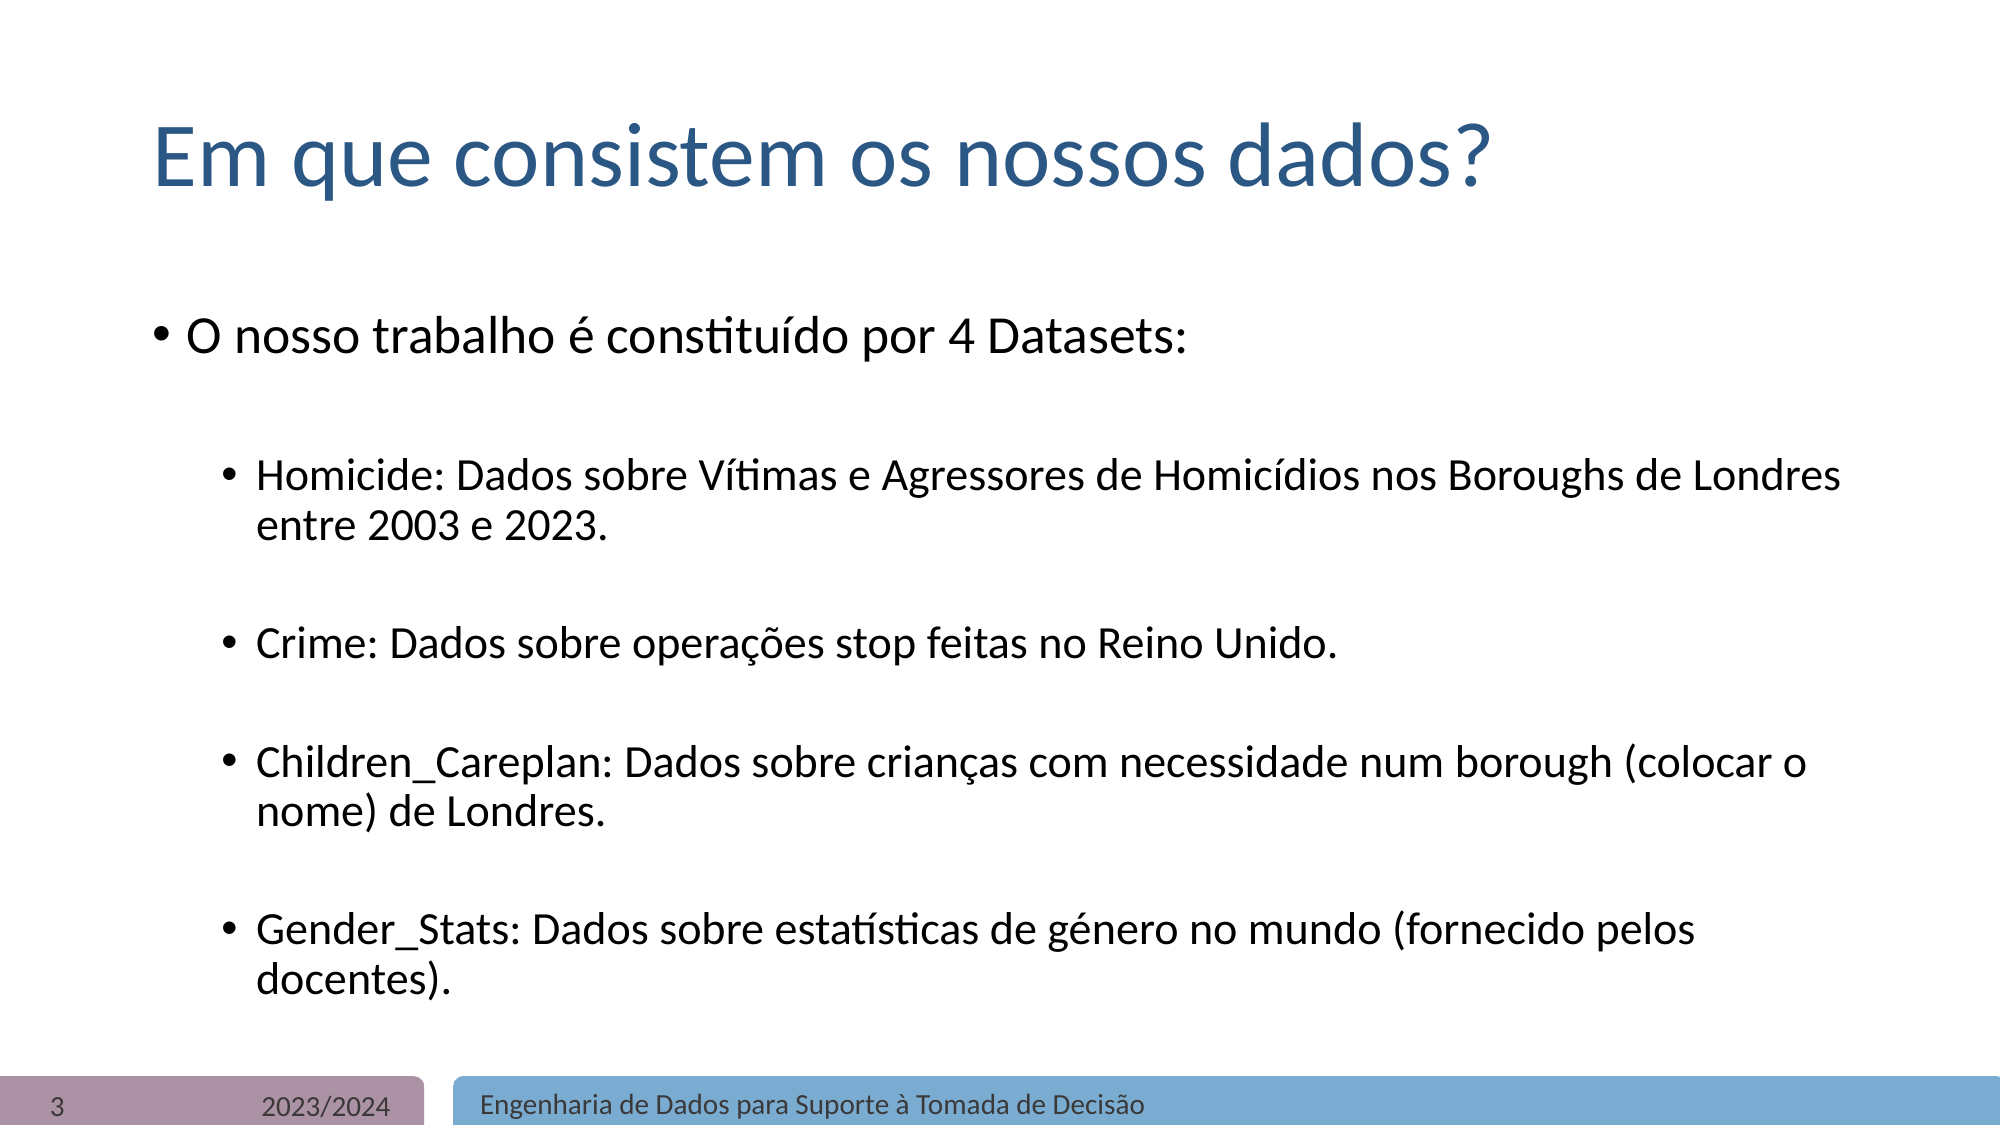

Em que consistem os nossos dados?
O nosso trabalho é constituído por 4 Datasets:

Homicide: Dados sobre Vítimas e Agressores de Homicídios nos Boroughs de Londres entre 2003 e 2023.

Crime: Dados sobre operações stop feitas no Reino Unido.

Children_Careplan: Dados sobre crianças com necessidade num borough (colocar o nome) de Londres.

Gender_Stats: Dados sobre estatísticas de género no mundo (fornecido pelos docentes).

3
2023/2024
Engenharia de Dados para Suporte à Tomada de Decisão